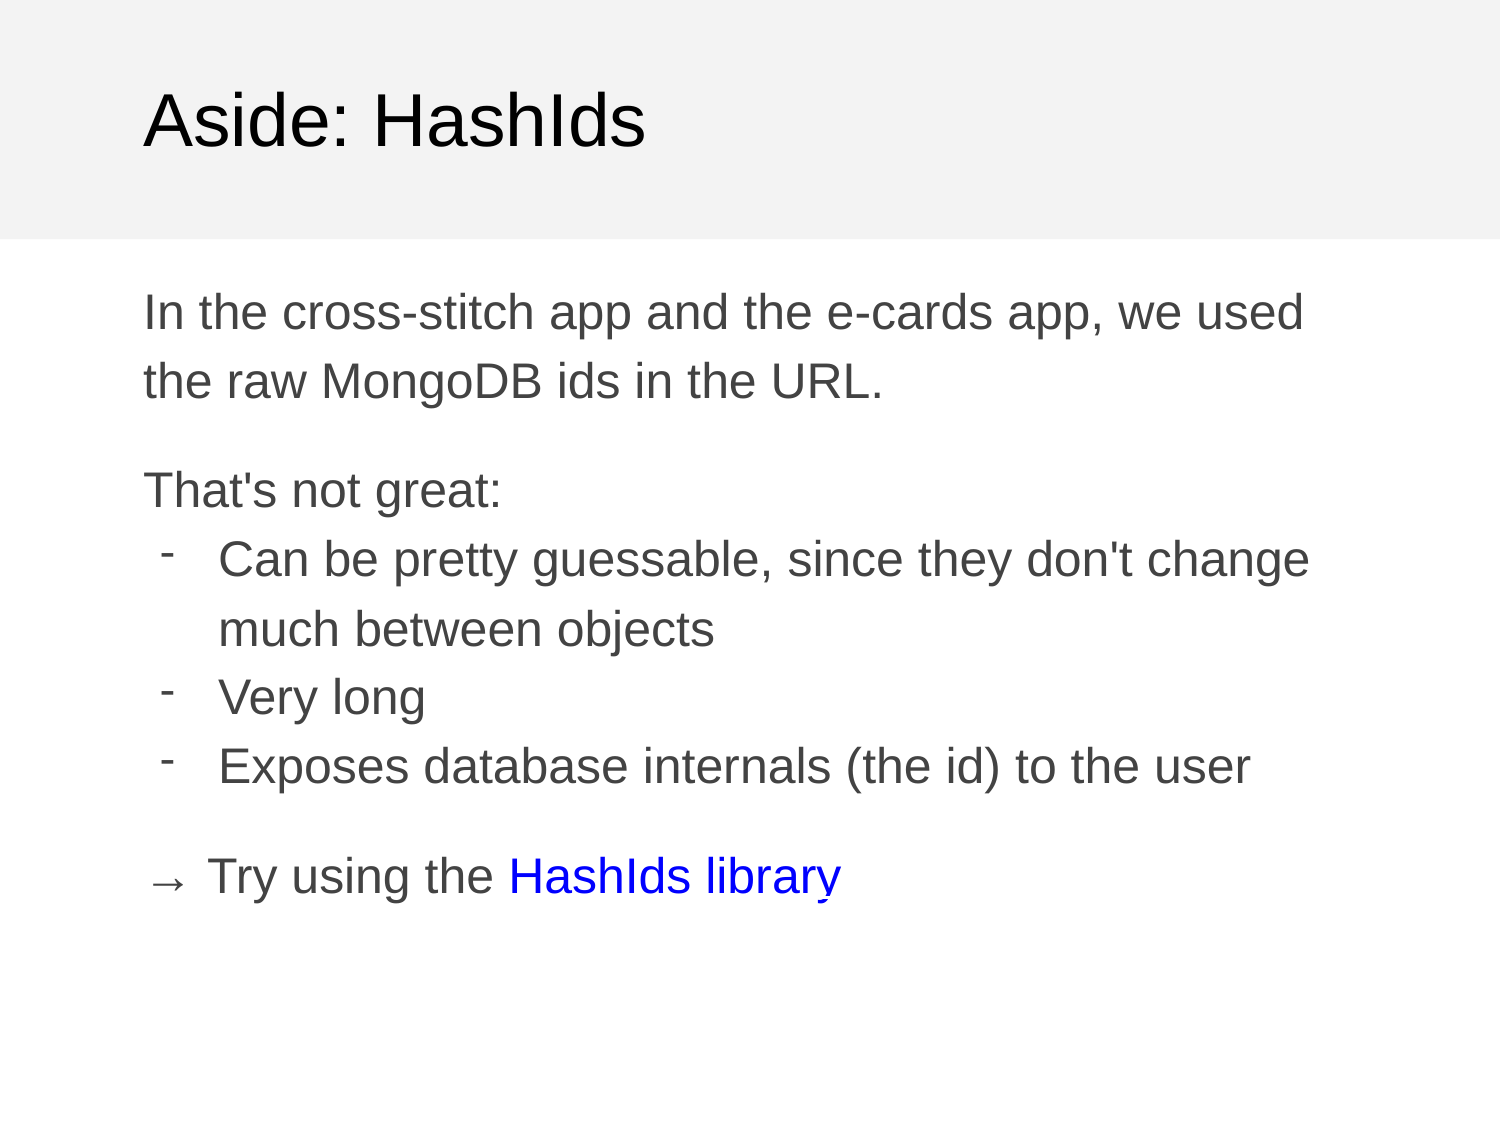

Aside: HashIds
In the cross-stitch app and the e-cards app, we used the raw MongoDB ids in the URL.

That's not great:
Can be pretty guessable, since they don't change much between objects
Very long
Exposes database internals (the id) to the user

→ Try using the HashIds library